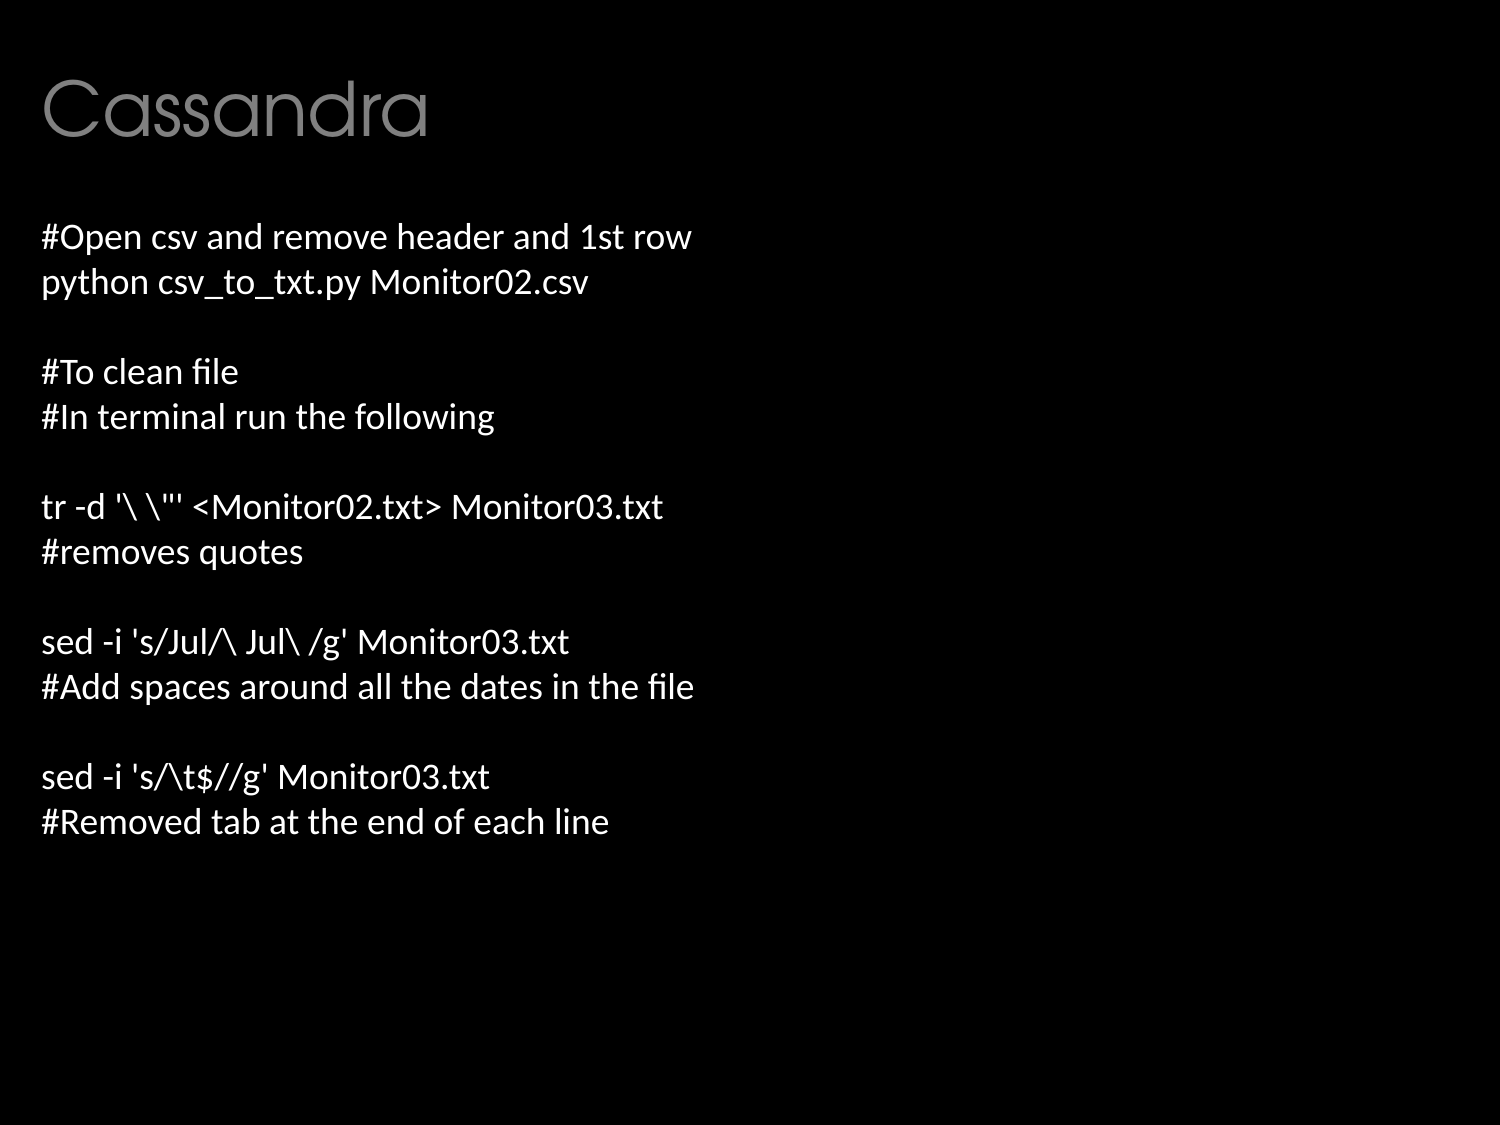

Cassandra
#Open csv and remove header and 1st row
python csv_to_txt.py Monitor02.csv

#To clean file
#In terminal run the following

tr -d '\ \"' <Monitor02.txt> Monitor03.txt
#removes quotes

sed -i 's/Jul/\ Jul\ /g' Monitor03.txt
#Add spaces around all the dates in the file

sed -i 's/\t$//g' Monitor03.txt
#Removed tab at the end of each line